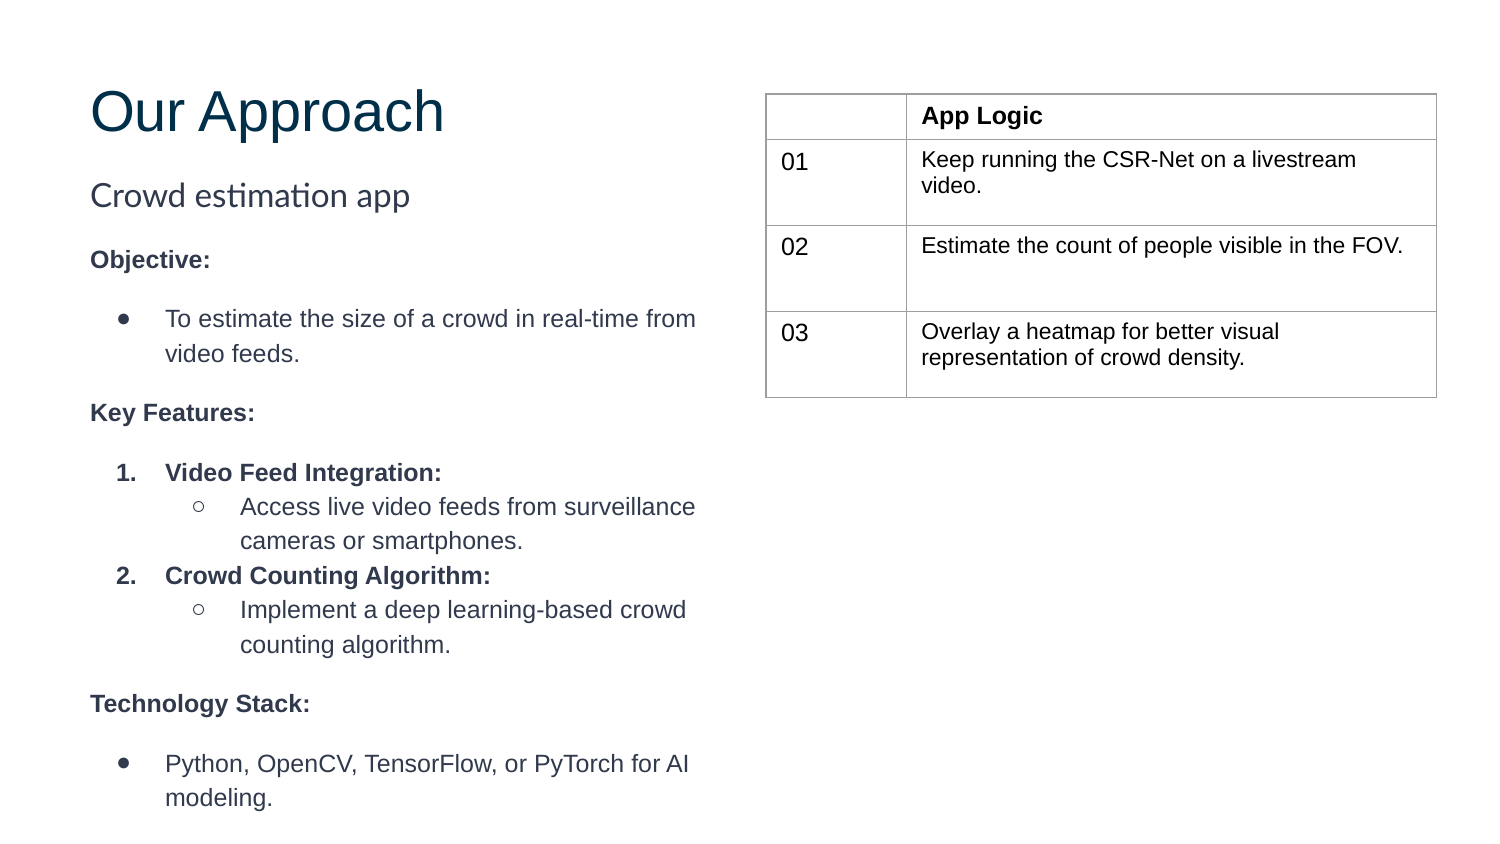

Our Approach
|  | App Logic |
| --- | --- |
| 01 | Keep running the CSR-Net on a livestream video. |
| 02 | Estimate the count of people visible in the FOV. |
| 03 | Overlay a heatmap for better visual representation of crowd density. |
Crowd estimation app
Objective:
To estimate the size of a crowd in real-time from video feeds.
Key Features:
Video Feed Integration:
Access live video feeds from surveillance cameras or smartphones.
Crowd Counting Algorithm:
Implement a deep learning-based crowd counting algorithm.
Technology Stack:
Python, OpenCV, TensorFlow, or PyTorch for AI modeling.